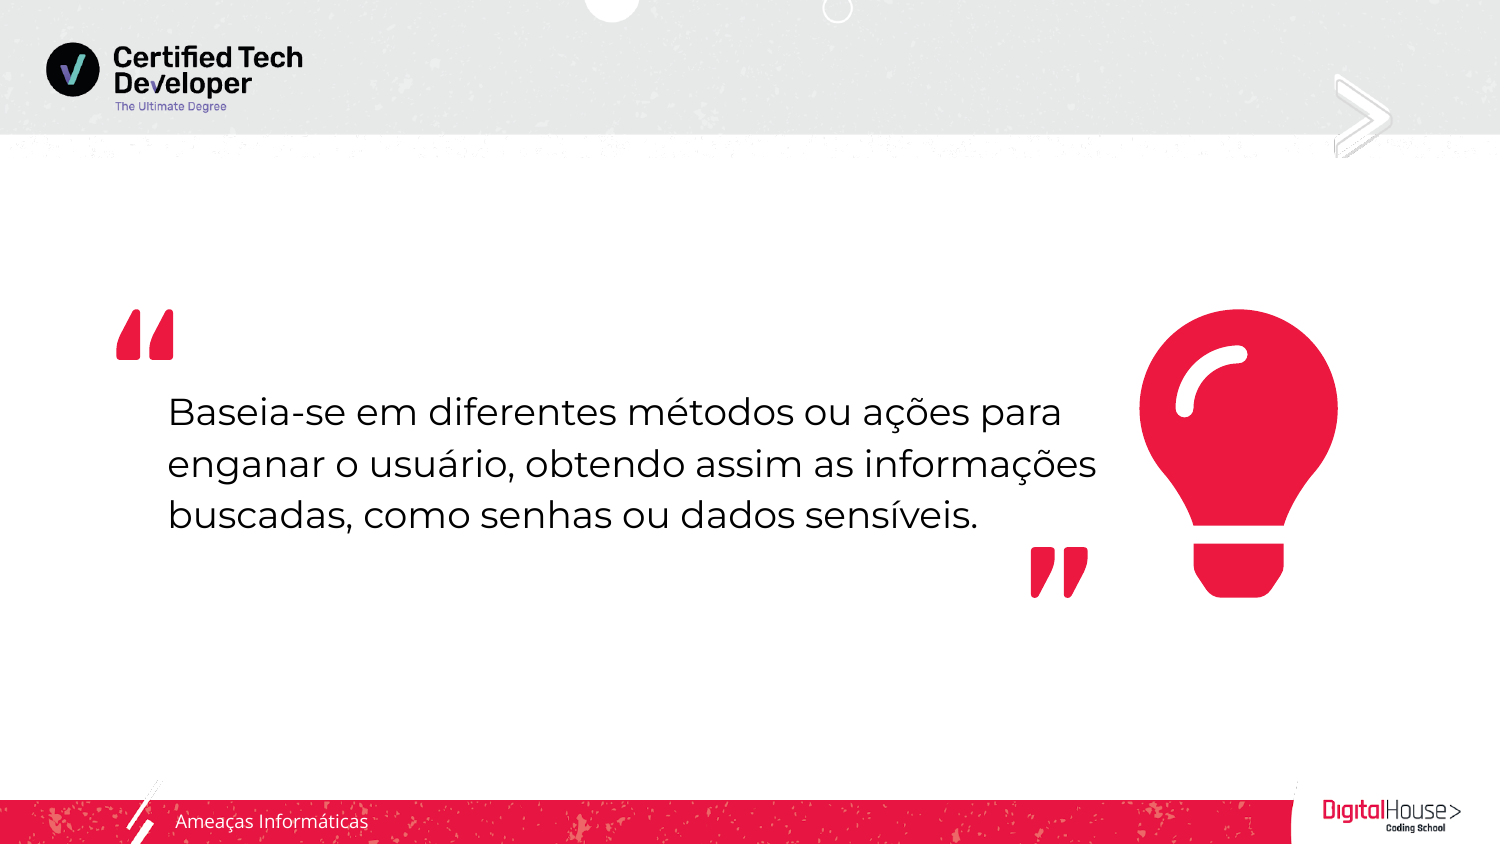

Baseia-se em diferentes métodos ou ações para enganar o usuário, obtendo assim as informações buscadas, como senhas ou dados sensíveis.